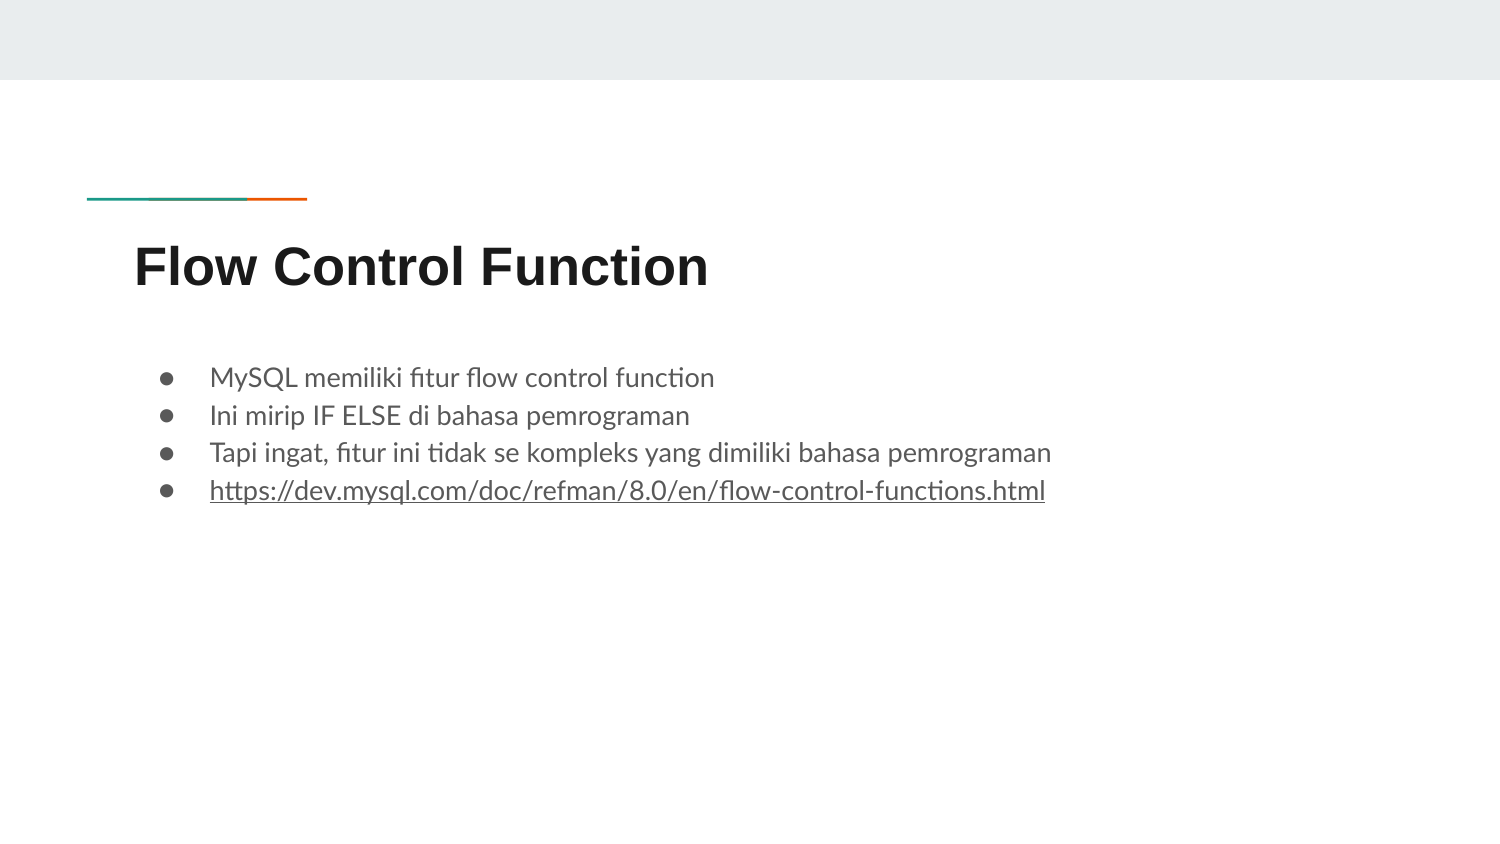

# Flow Control Function
MySQL memiliki fitur flow control function
Ini mirip IF ELSE di bahasa pemrograman
Tapi ingat, fitur ini tidak se kompleks yang dimiliki bahasa pemrograman
https://dev.mysql.com/doc/refman/8.0/en/flow-control-functions.html